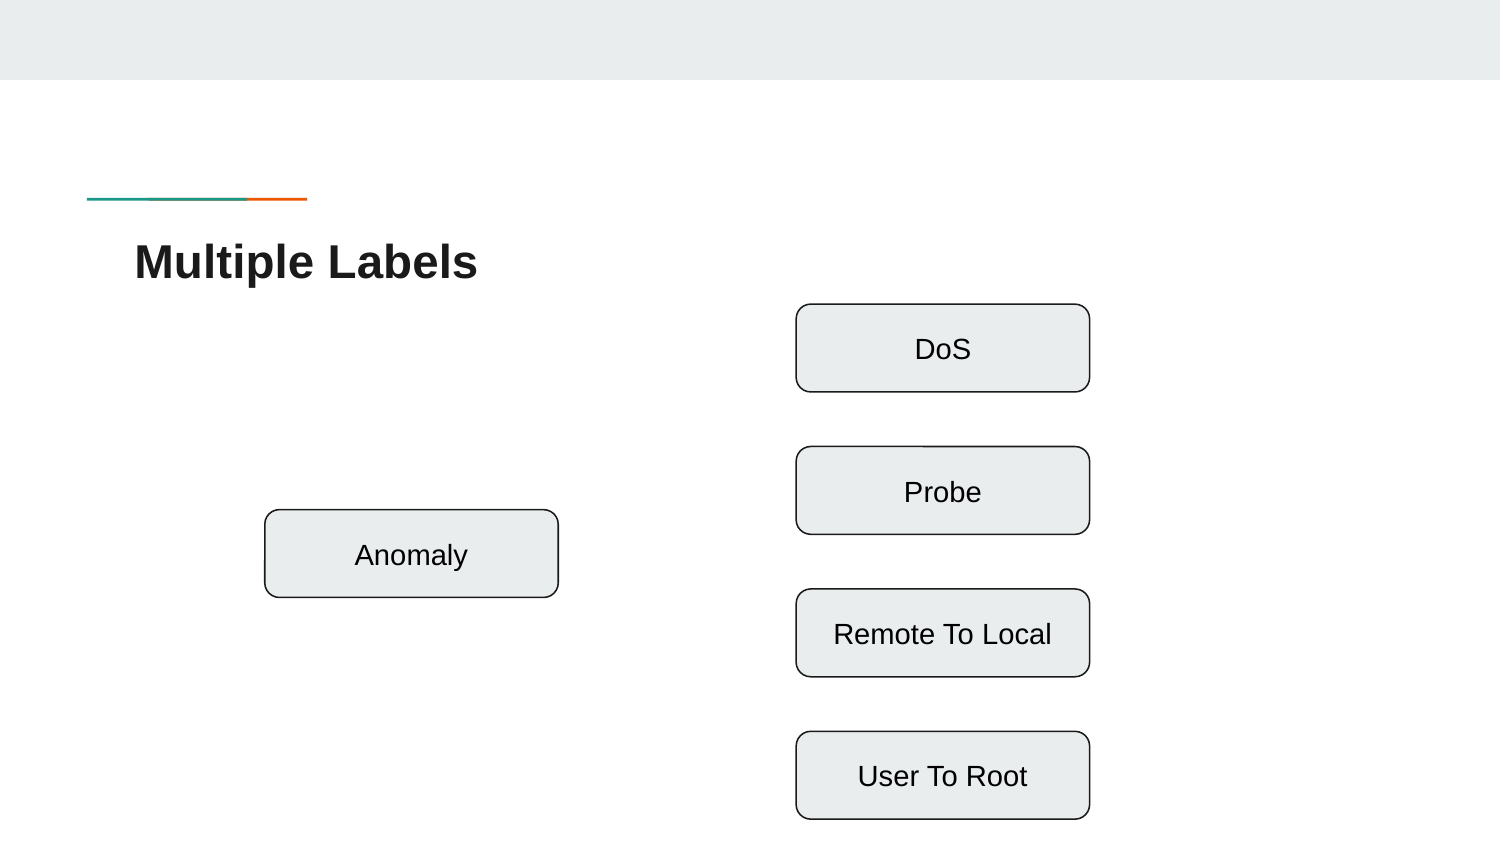

# Multiple Labels
DoS
Probe
Anomaly
Remote To Local
User To Root